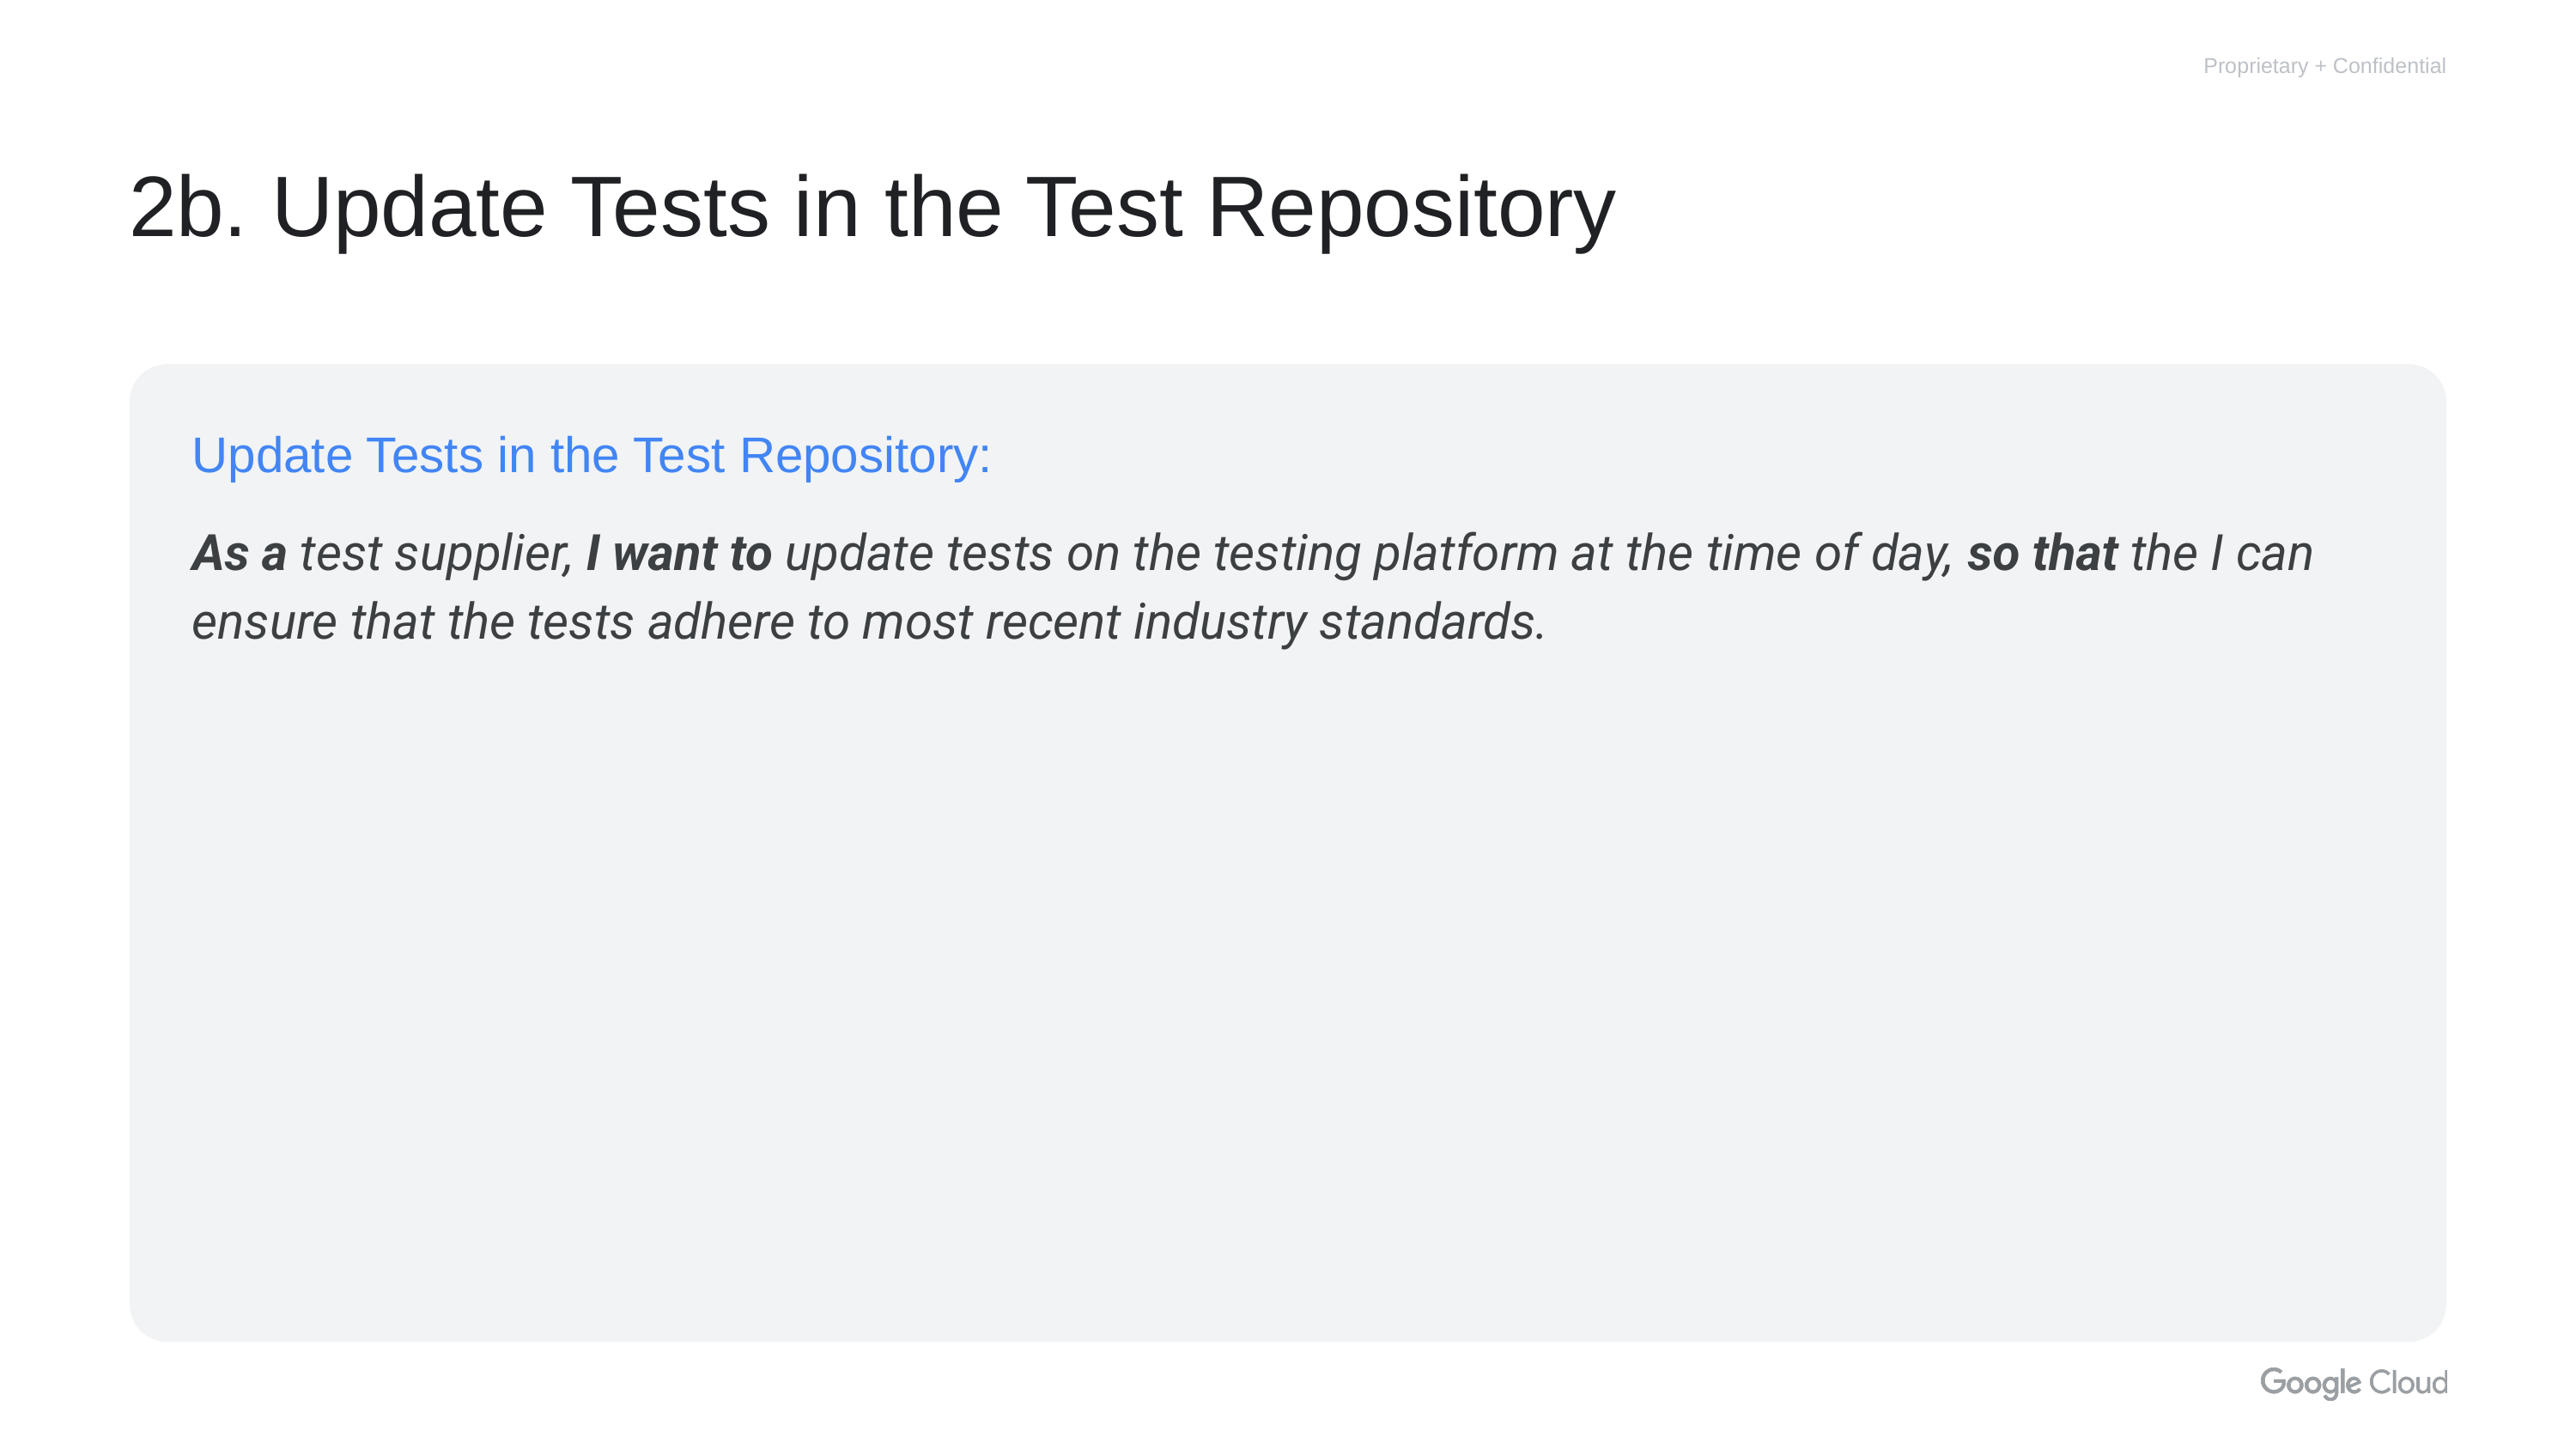

# 2b. Update Tests in the Test Repository
Update Tests in the Test Repository:
As a test supplier, I want to update tests on the testing platform at the time of day, so that the I can ensure that the tests adhere to most recent industry standards.